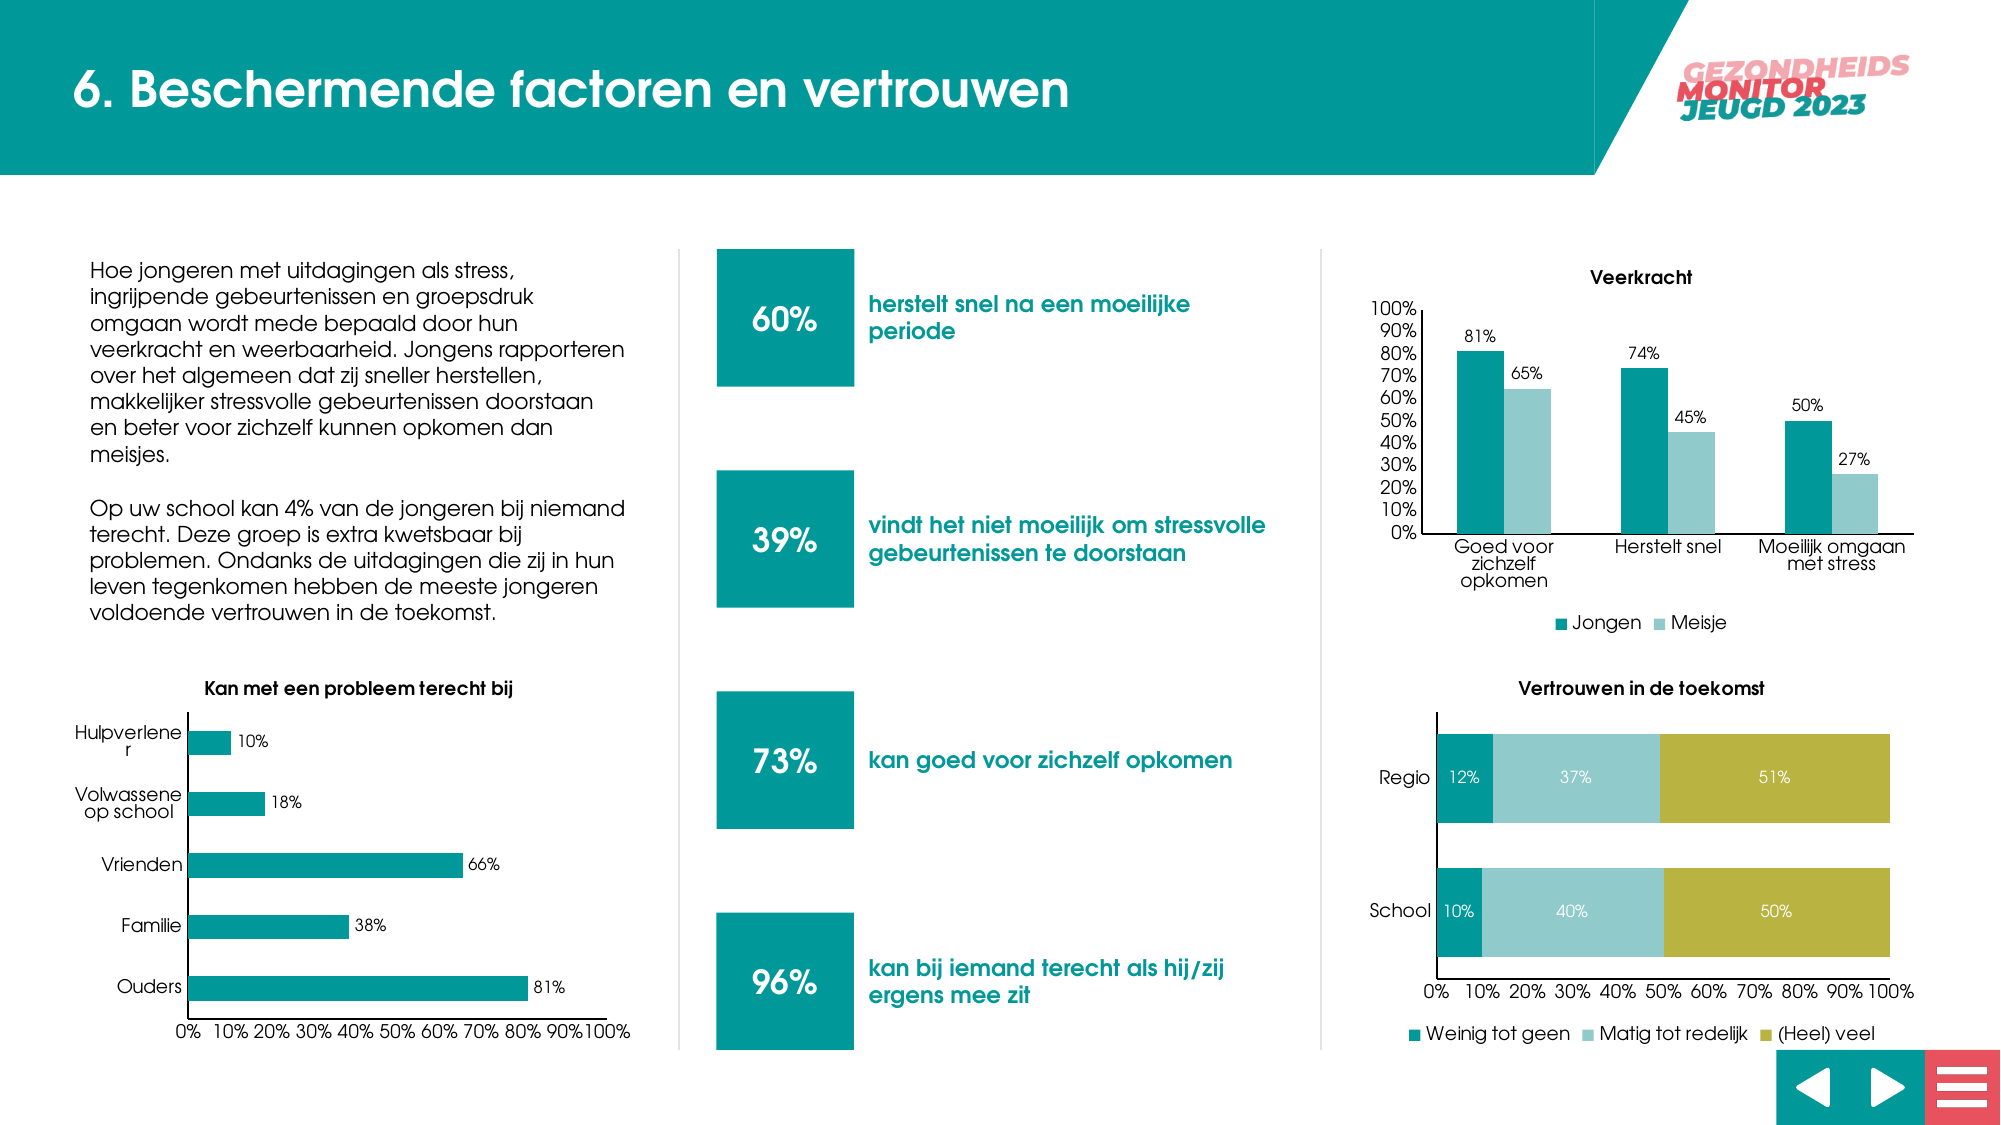

60%

### Chart: Veerkracht

| Category | Jongen | Meisje |
|---|---|---|
| Goed voor zichzelf opkomen | 0.8148148 | 0.6481481 |
| Herstelt snel | 0.7394958 | 0.4537445 |
| Moeilijk omgaan met stress | 0.5042017 | 0.2654867 |
39%
Op uw school kan 4% van de jongeren bij niemand terecht. Deze groep is extra kwetsbaar bij problemen. Ondanks de uitdagingen die zij in hun leven tegenkomen hebben de meeste jongeren voldoende vertrouwen in de toekomst.

### Chart: Kan met een probleem terecht bij

| Category | val |
|---|---|
| Ouders | 0.8111111 |
| Familie | 0.3844444 |
| Vrienden | 0.6555556 |
| Volwassene op school | 0.1822222 |
| Hulpverlener | 0.1022222 |

### Chart: Vertrouwen in de toekomst

| Category | Weinig tot geen | Matig tot redelijk | (Heel) veel |
|---|---|---|---|
| School | 0.09978769 | 0.4012739 | 0.4989384 |
| Regio | 0.12379866 | 0.3696042 | 0.5065972 |
73%
96%